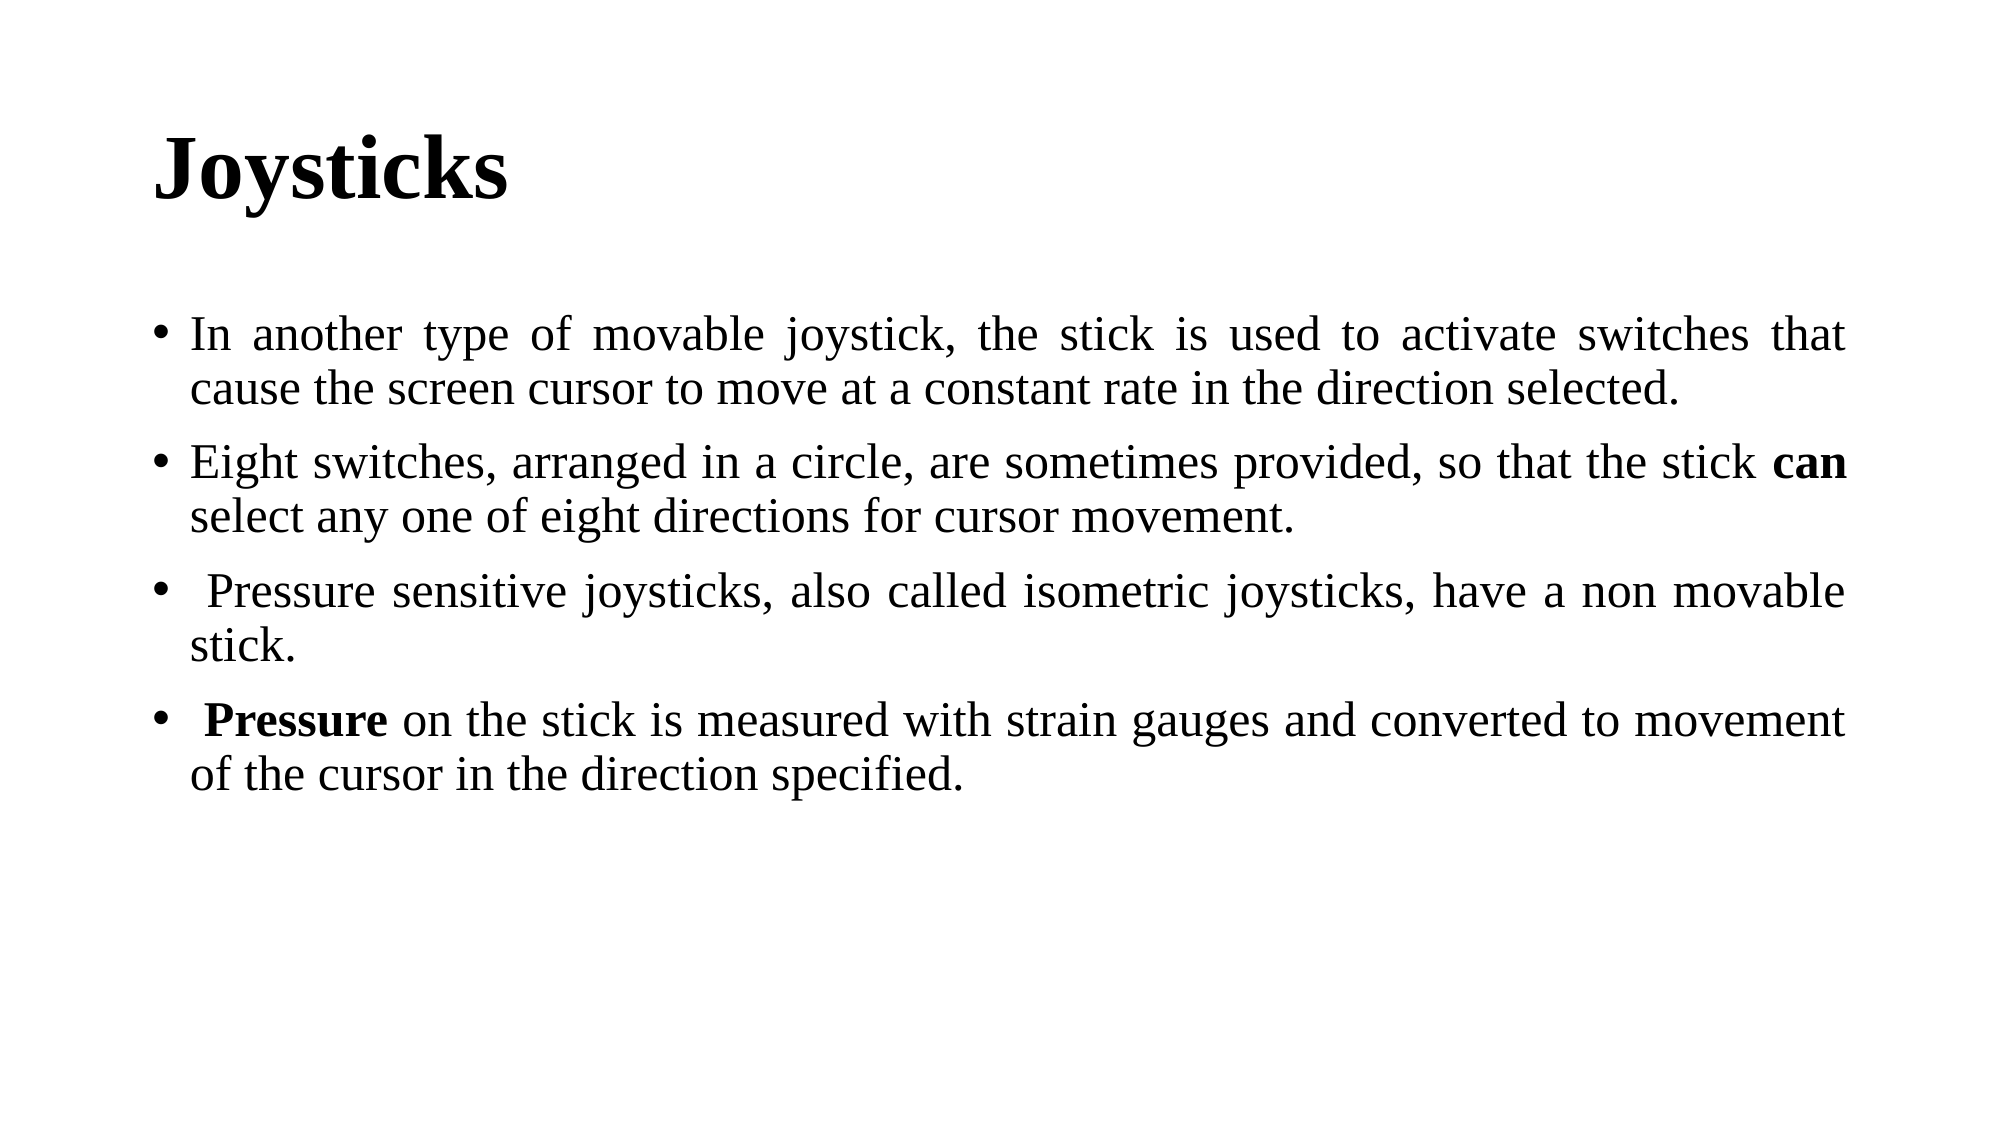

# Joysticks
In another type of movable joystick, the stick is used to activate switches that cause the screen cursor to move at a constant rate in the direction selected.
Eight switches, arranged in a circle, are sometimes provided, so that the stick can select any one of eight directions for cursor movement.
 Pressure sensitive joysticks, also called isometric joysticks, have a non movable stick.
 Pressure on the stick is measured with strain gauges and converted to movement of the cursor in the direction specified.